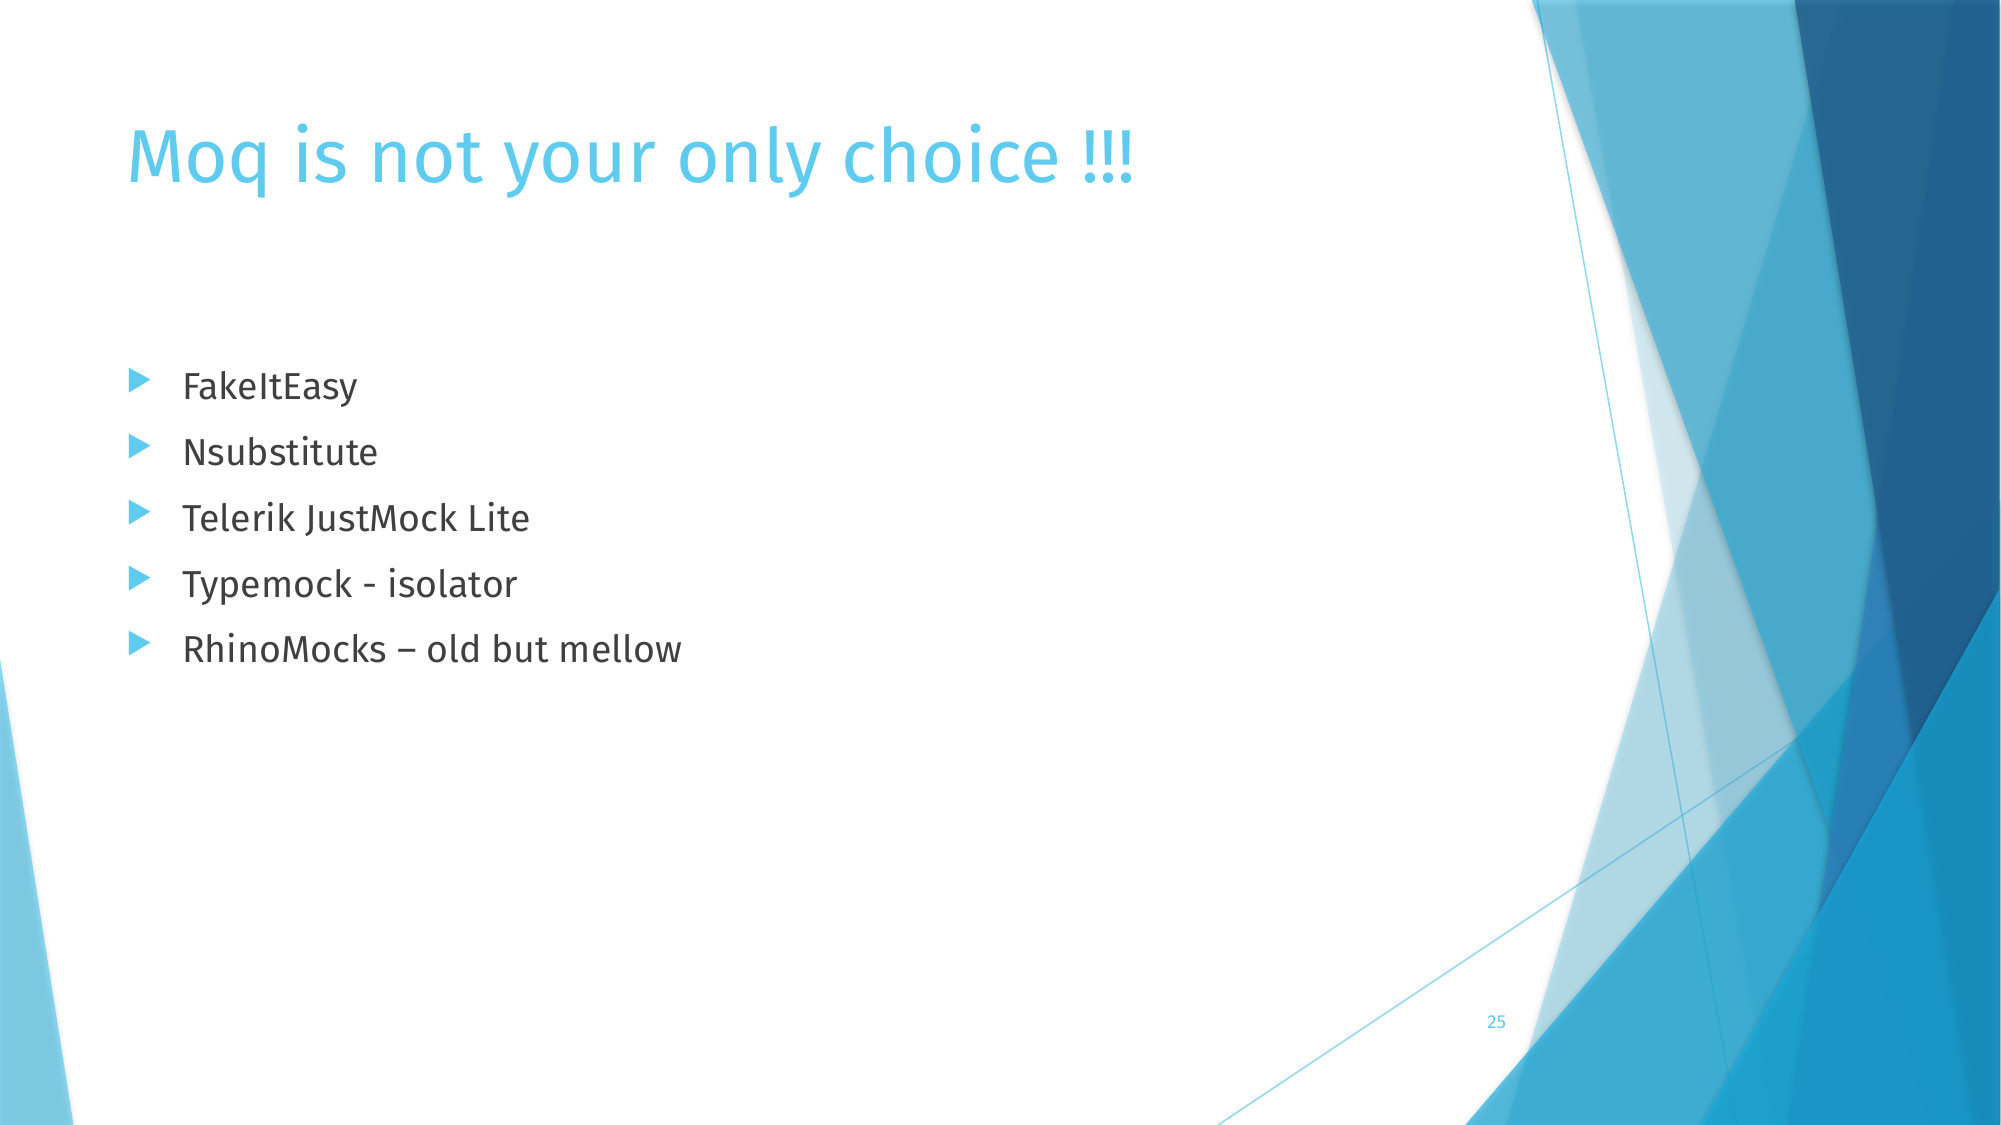

# Moq is not your only choice !!!
FakeItEasy
Nsubstitute
Telerik JustMock Lite
Typemock - isolator
RhinoMocks – old but mellow
25